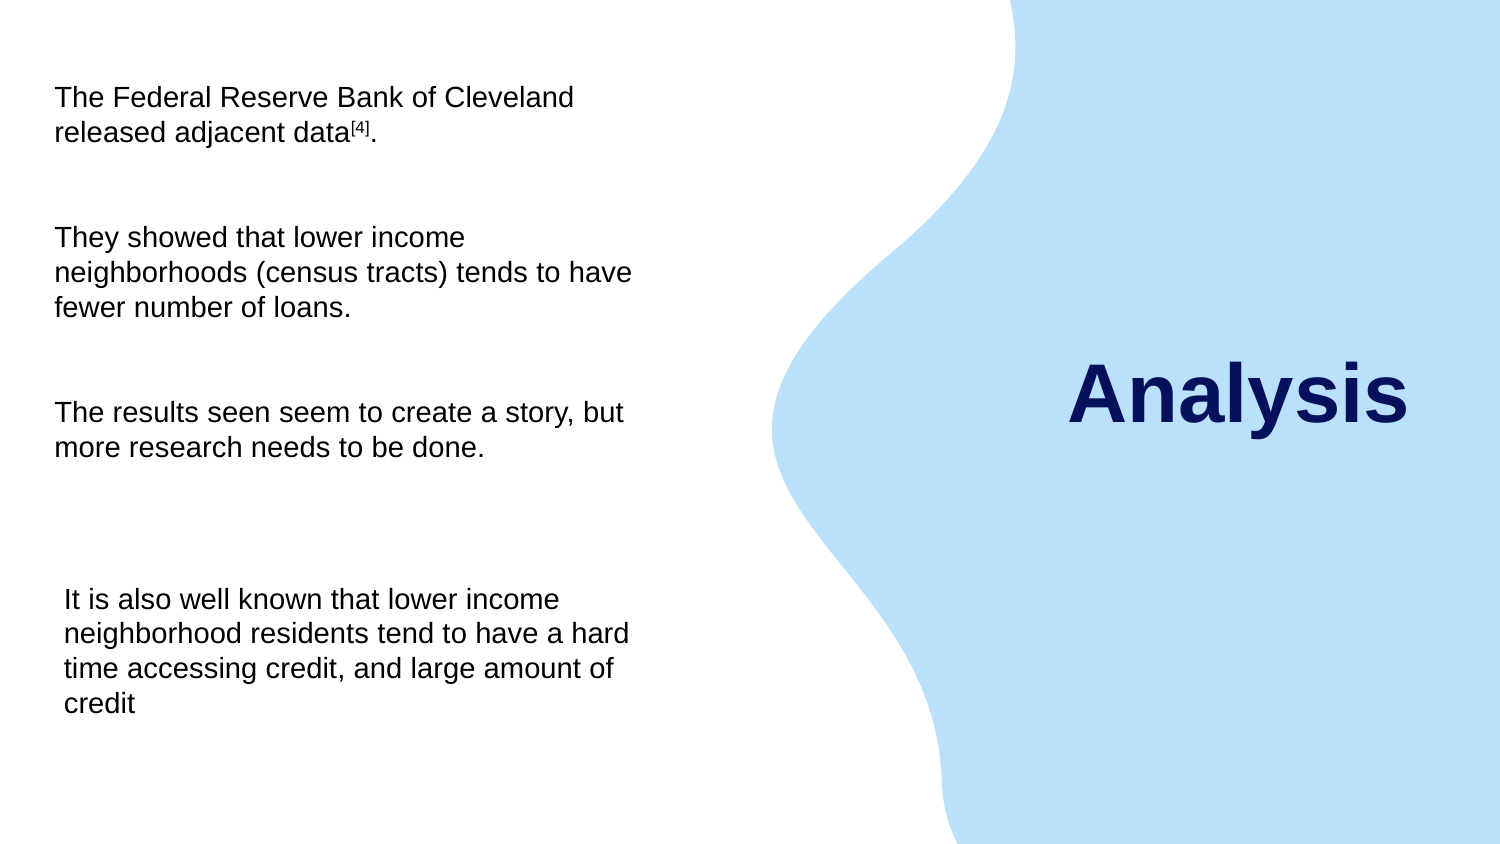

The Federal Reserve Bank of Cleveland released adjacent data[4].

They showed that lower income neighborhoods (census tracts) tends to have fewer number of loans.

The results seen seem to create a story, but more research needs to be done.
# Analysis
It is also well known that lower income neighborhood residents tend to have a hard time accessing credit, and large amount of credit